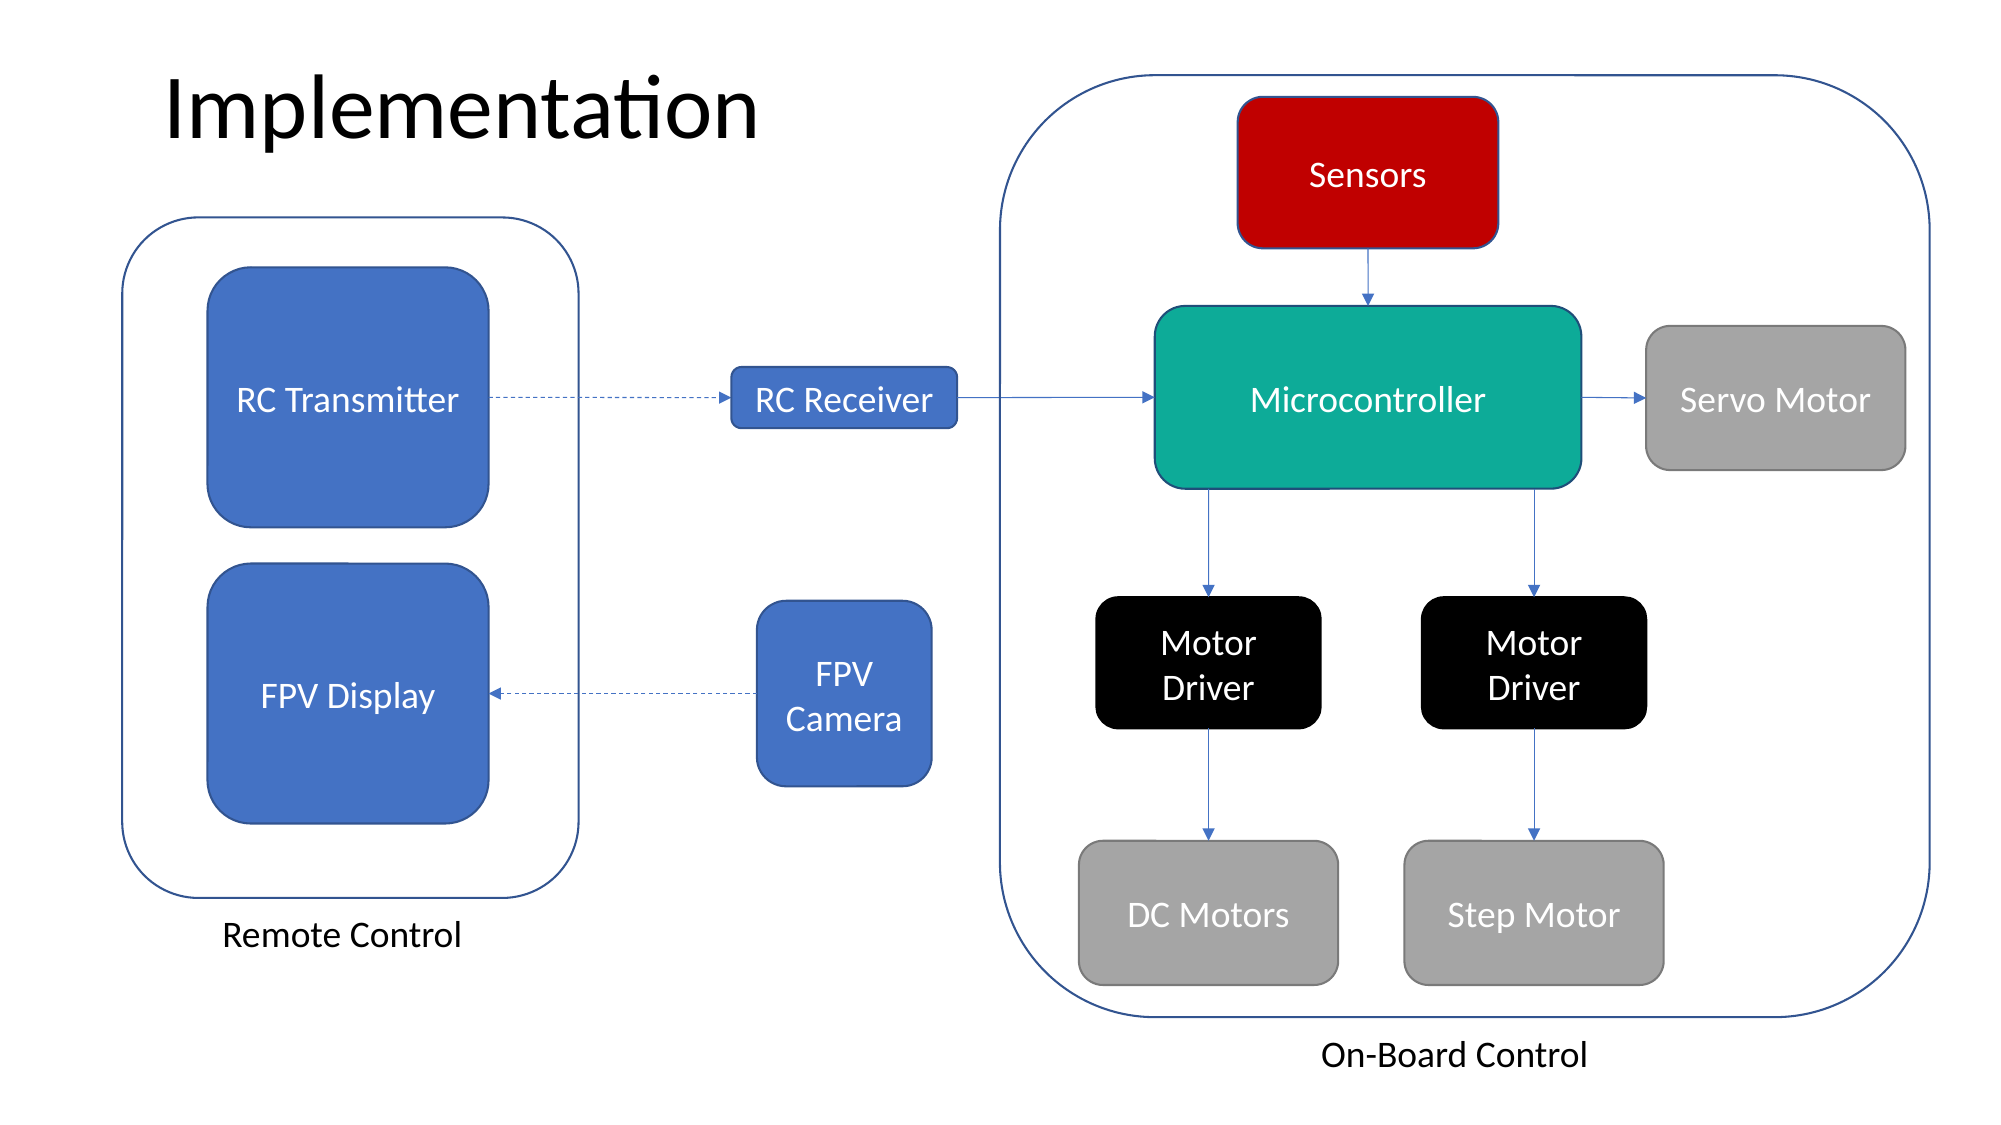

# Implementation

Sensors

RC Transmitter
Microcontroller
Servo Motor
RC Receiver
FPV Display
Motor Driver
Motor Driver
FPV Camera
DC Motors
Step Motor
Remote Control
On-Board Control